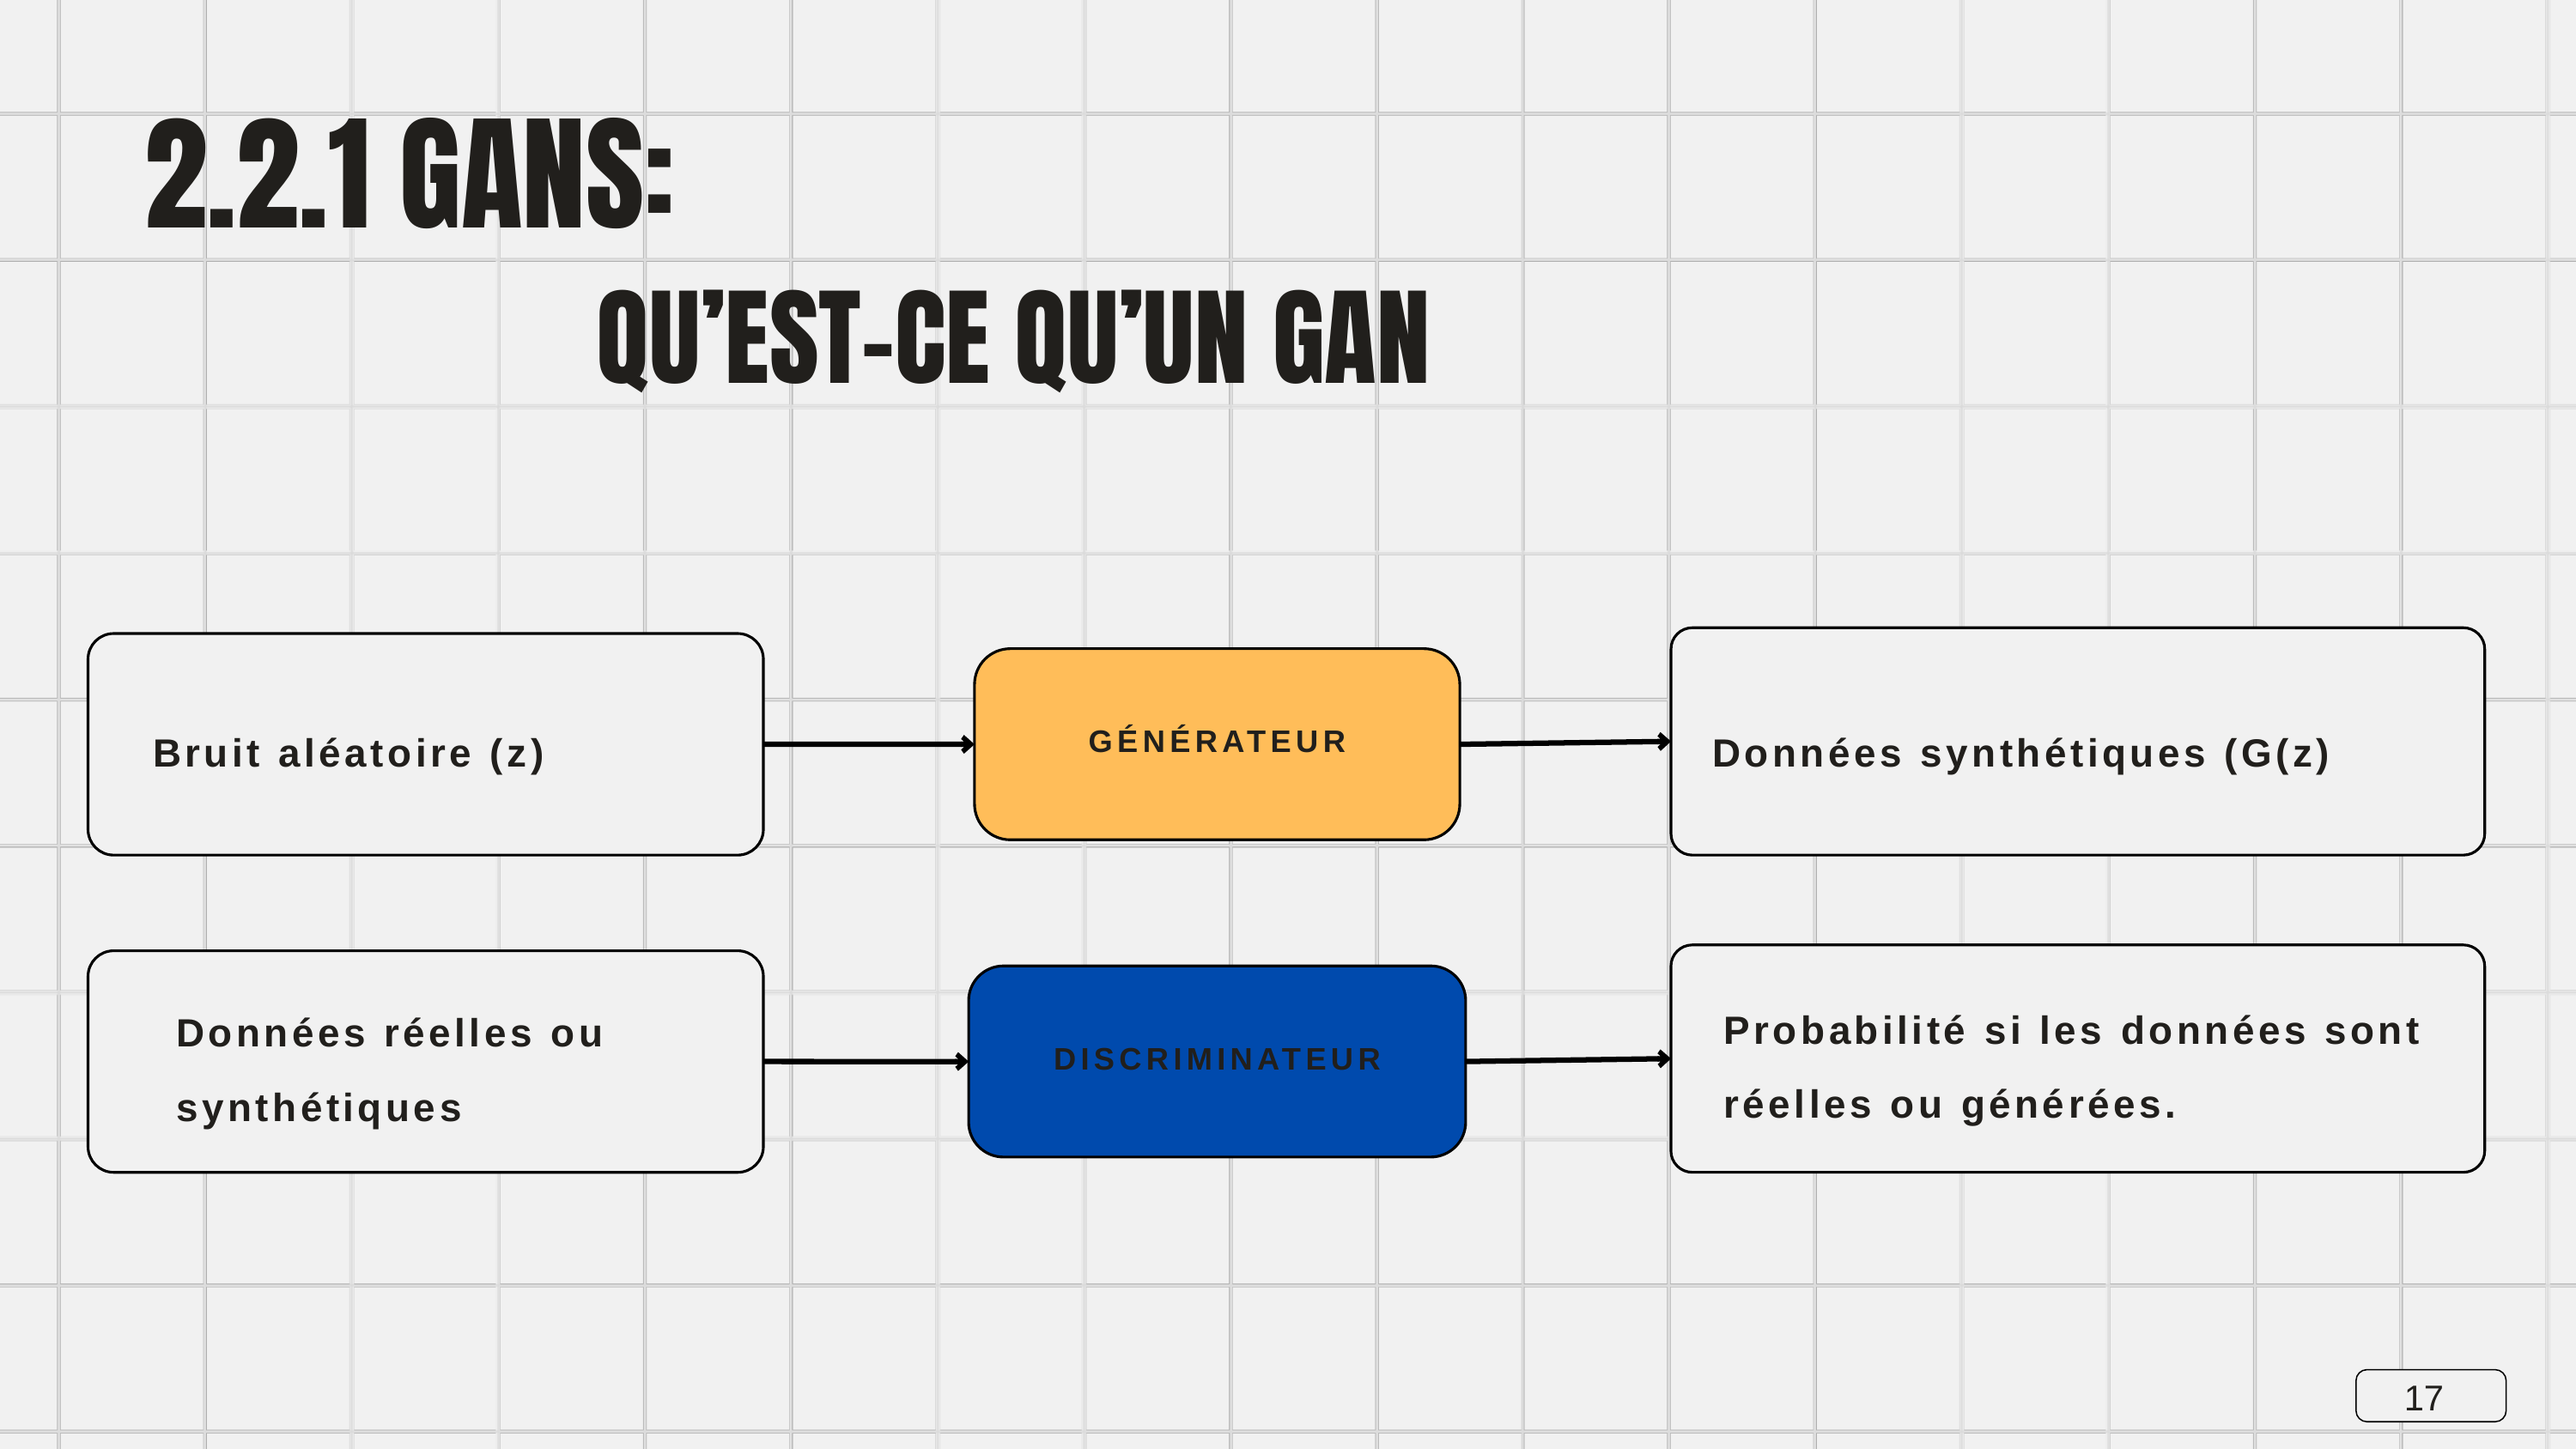

2.2.1 GANS:
QU’EST-CE QU’UN GAN

GÉNÉRATEUR
Bruit aléatoire (z)
Données synthétiques (G(z)

DISCRIMINATEUR
Probabilité si les données sont réelles ou générées.
Données réelles ou synthétiques

17